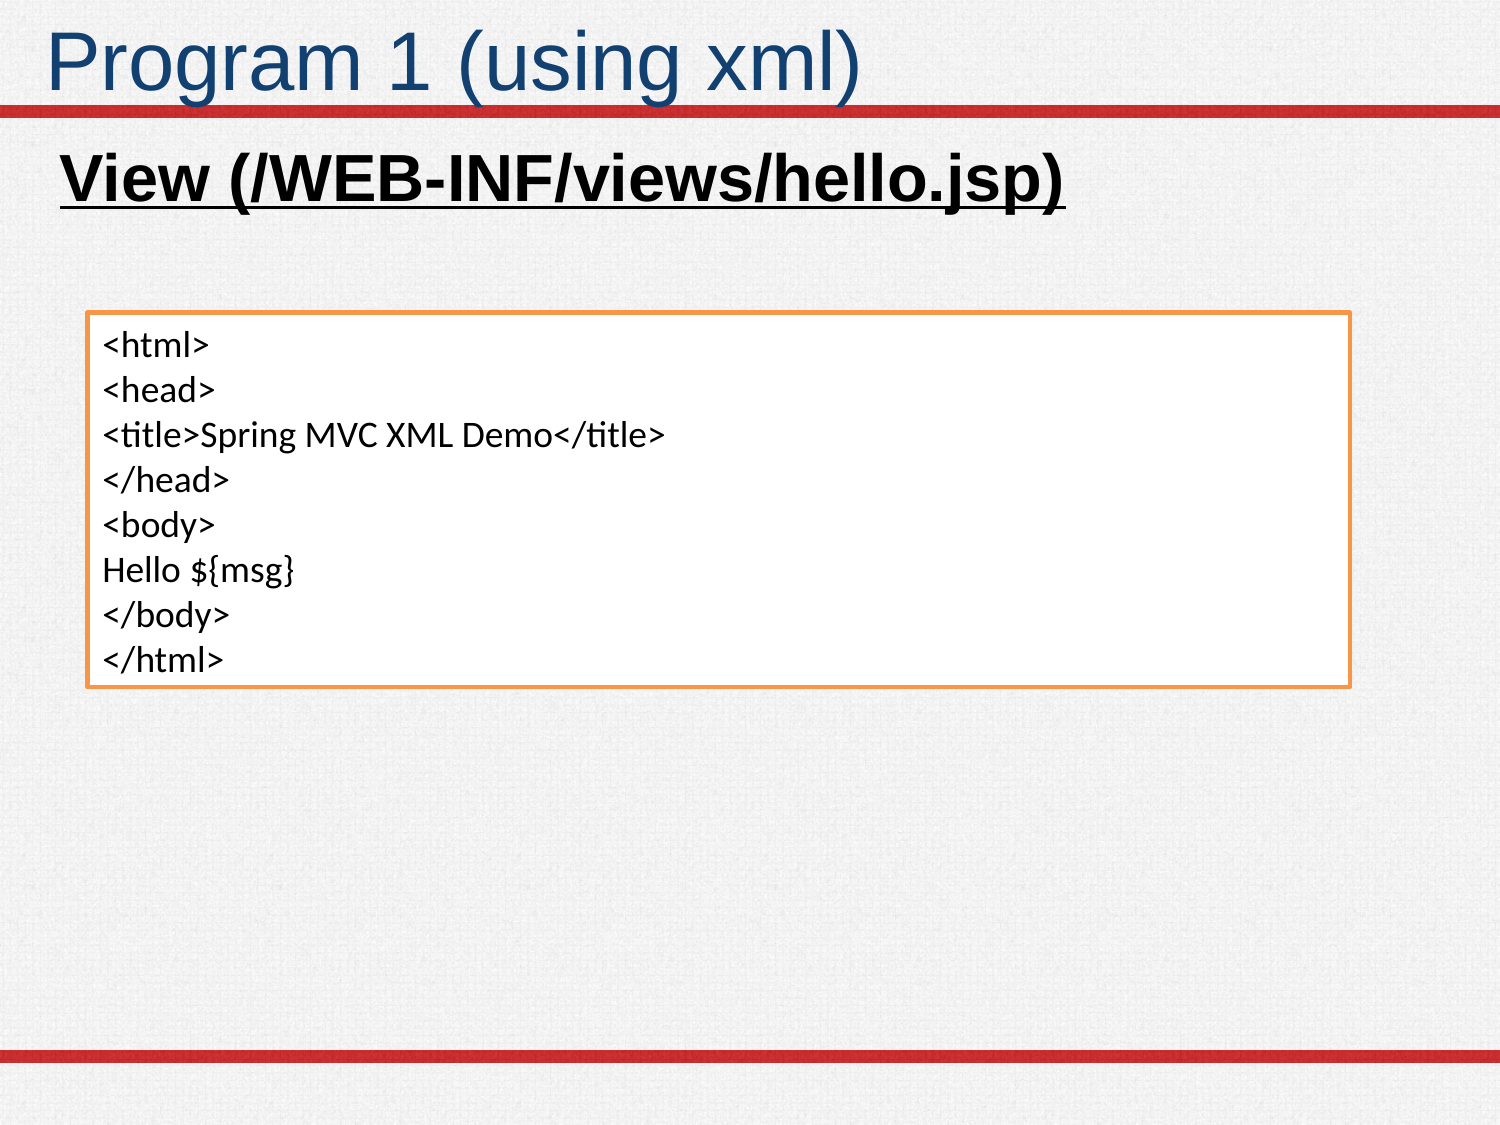

# Program 1 (using xml)
View (/WEB-INF/views/hello.jsp)

<html>
<head>
<title>Spring MVC XML Demo</title>
</head>
<body>
Hello ${msg}
</body>
</html>